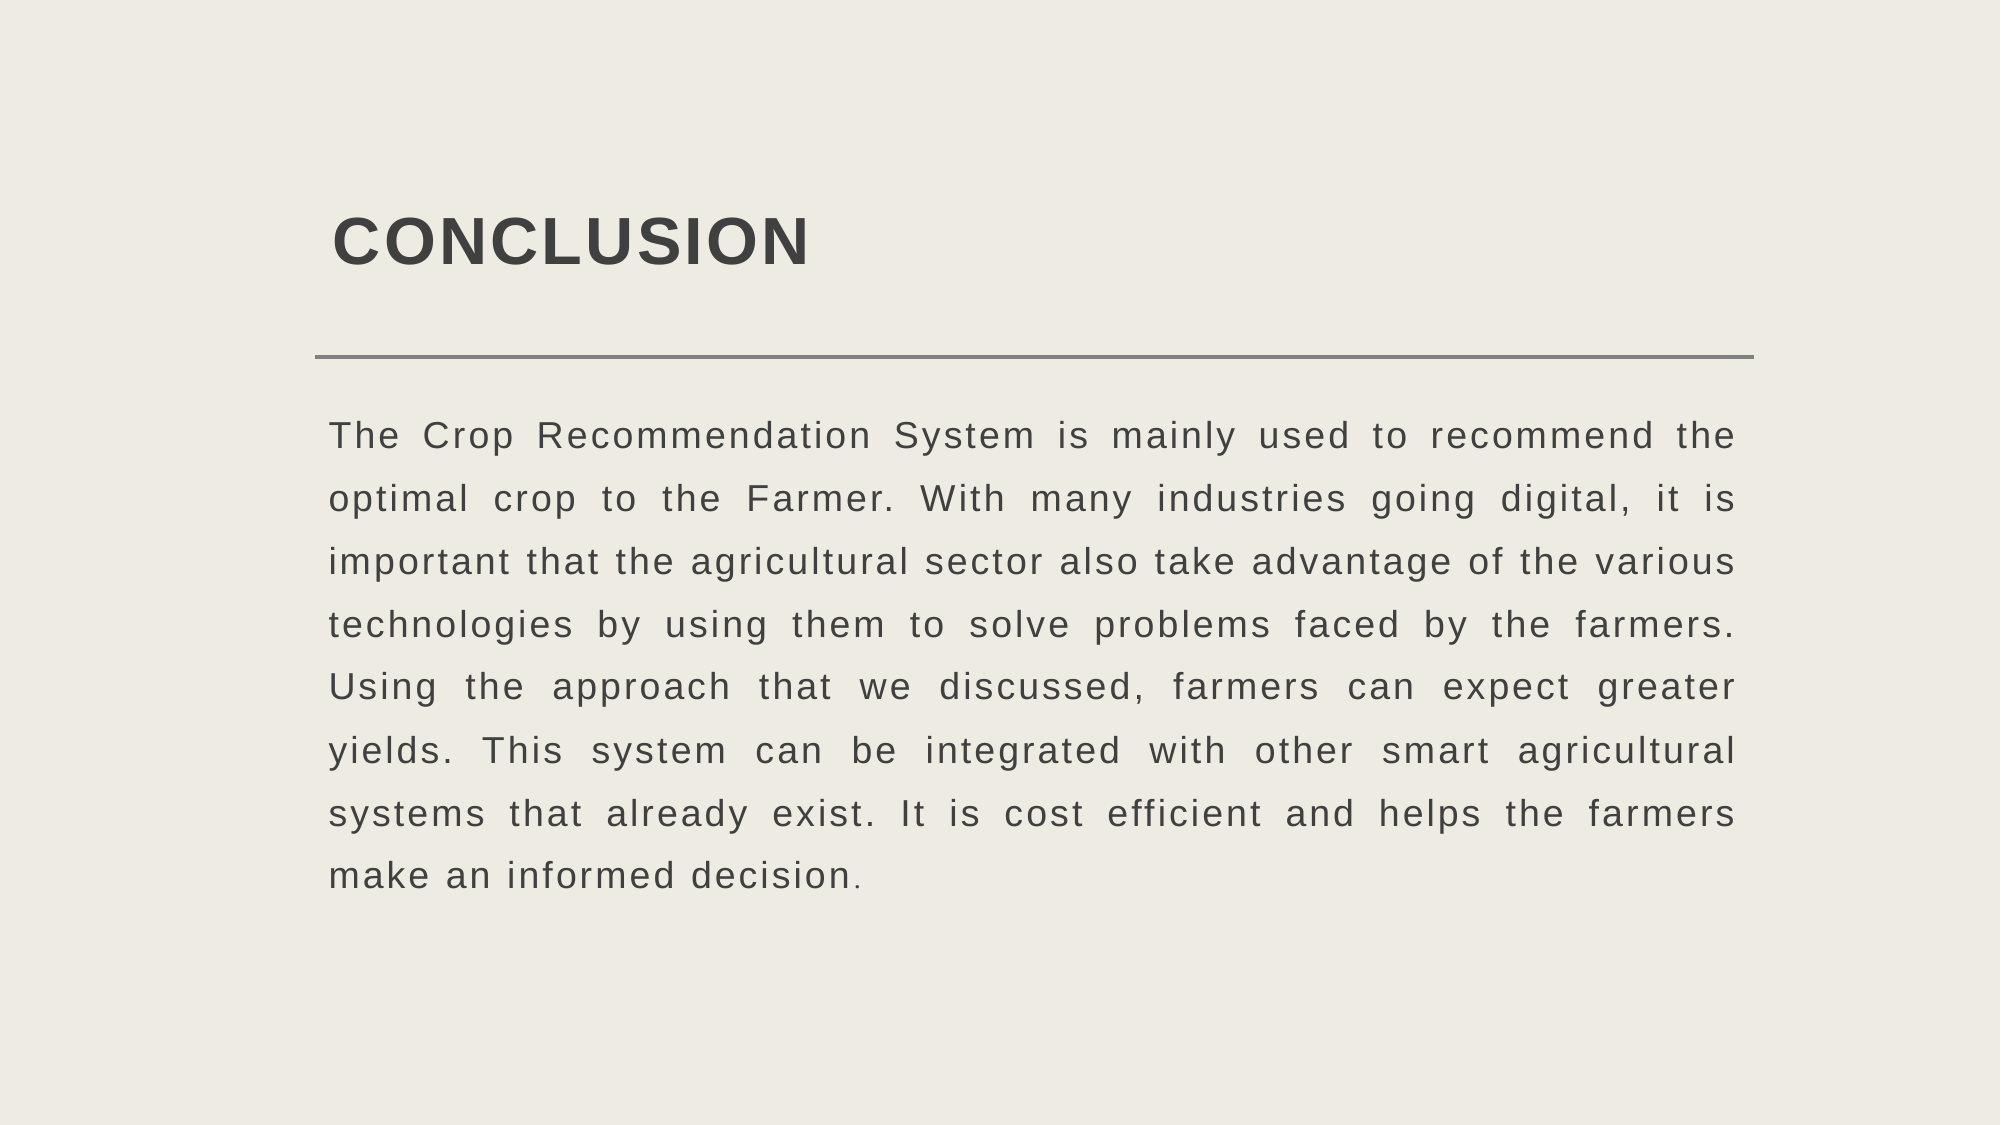

# CONCLUSION
The Crop Recommendation System is mainly used to recommend the optimal crop to the Farmer. With many industries going digital, it is important that the agricultural sector also take advantage of the various technologies by using them to solve problems faced by the farmers. Using the approach that we discussed, farmers can expect greater yields. This system can be integrated with other smart agricultural systems that already exist. It is cost efficient and helps the farmers make an informed decision.